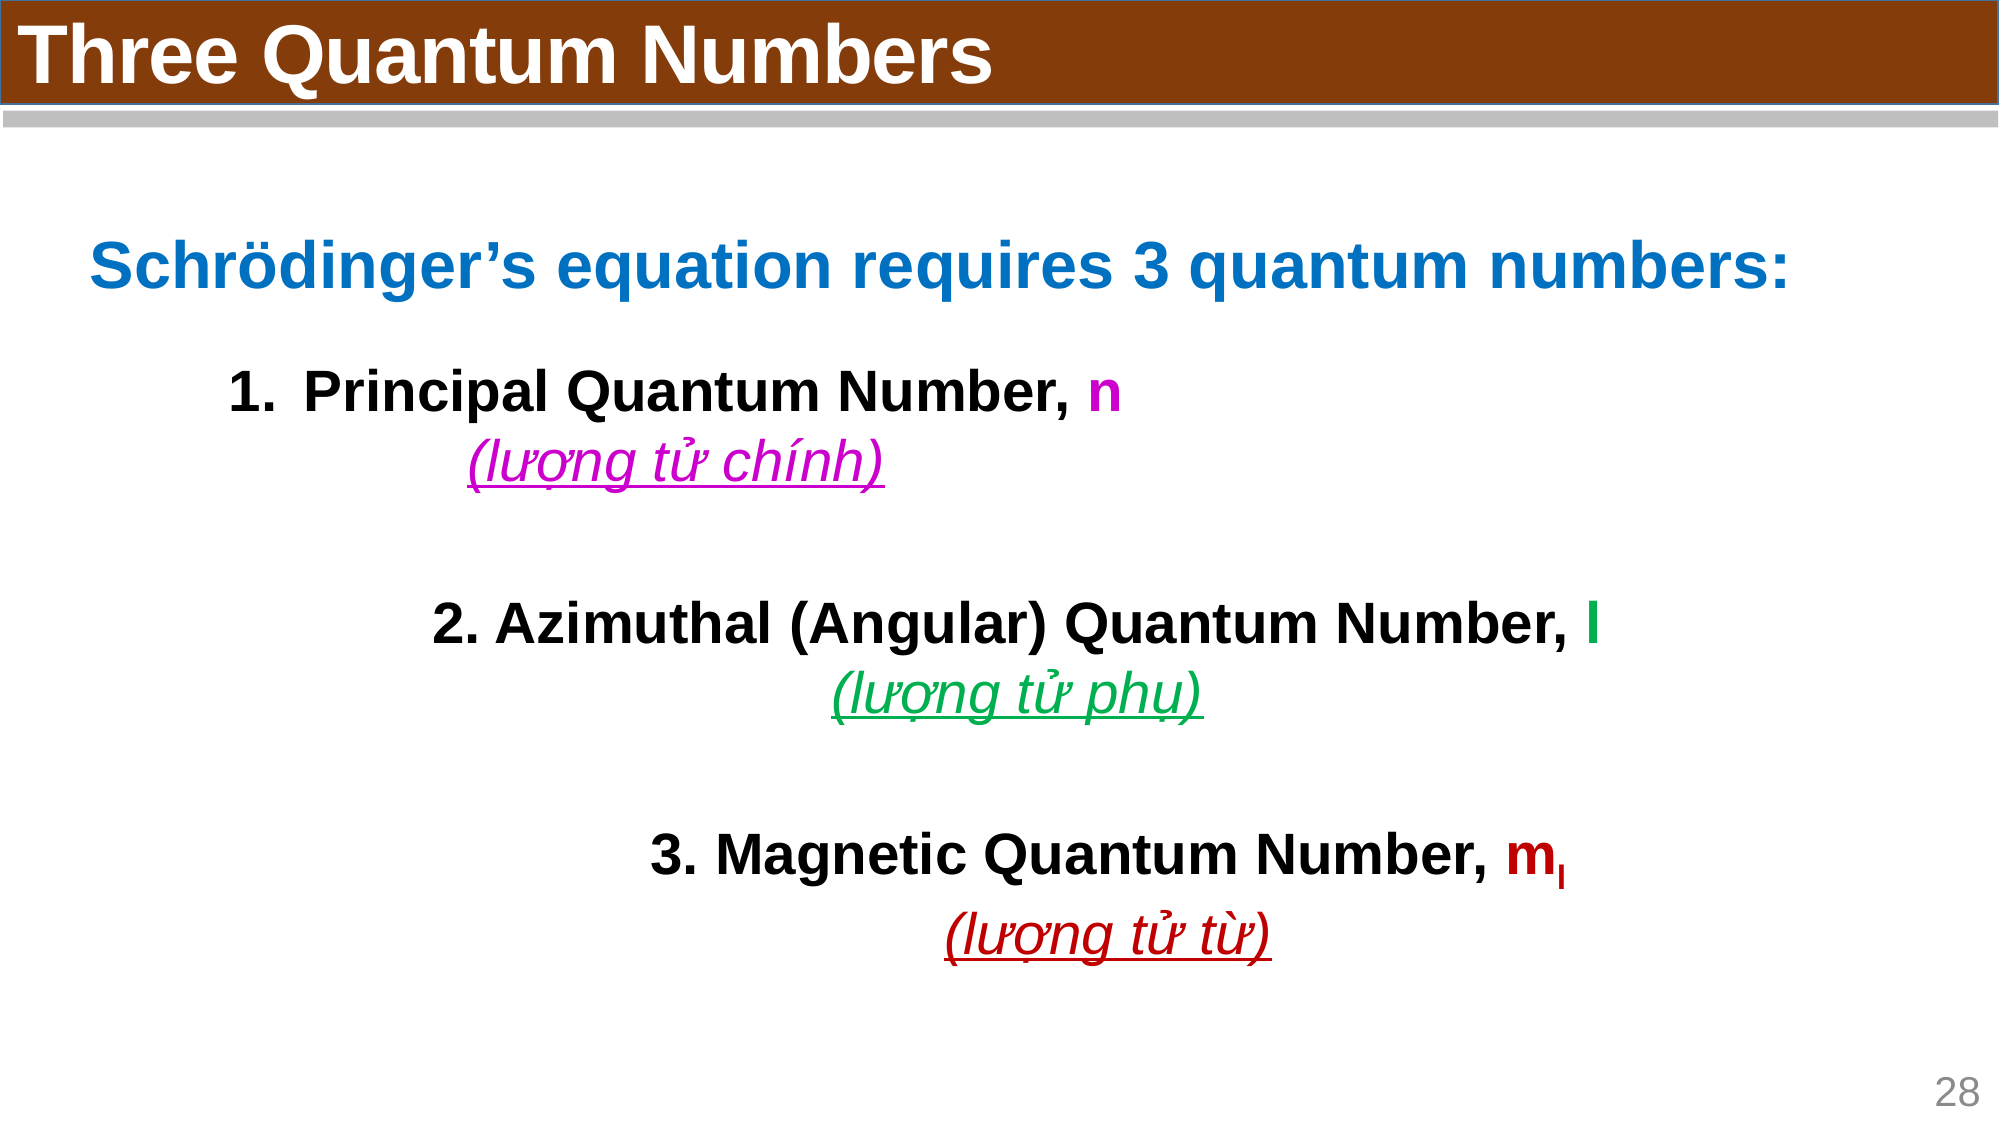

Three Quantum Numbers

Schrödinger’s equation requires 3 quantum numbers:
Principal Quantum Number, n
(lượng tử chính)
2. Azimuthal (Angular) Quantum Number, l
(lượng tử phụ)
3. Magnetic Quantum Number, ml
(lượng tử từ)
28